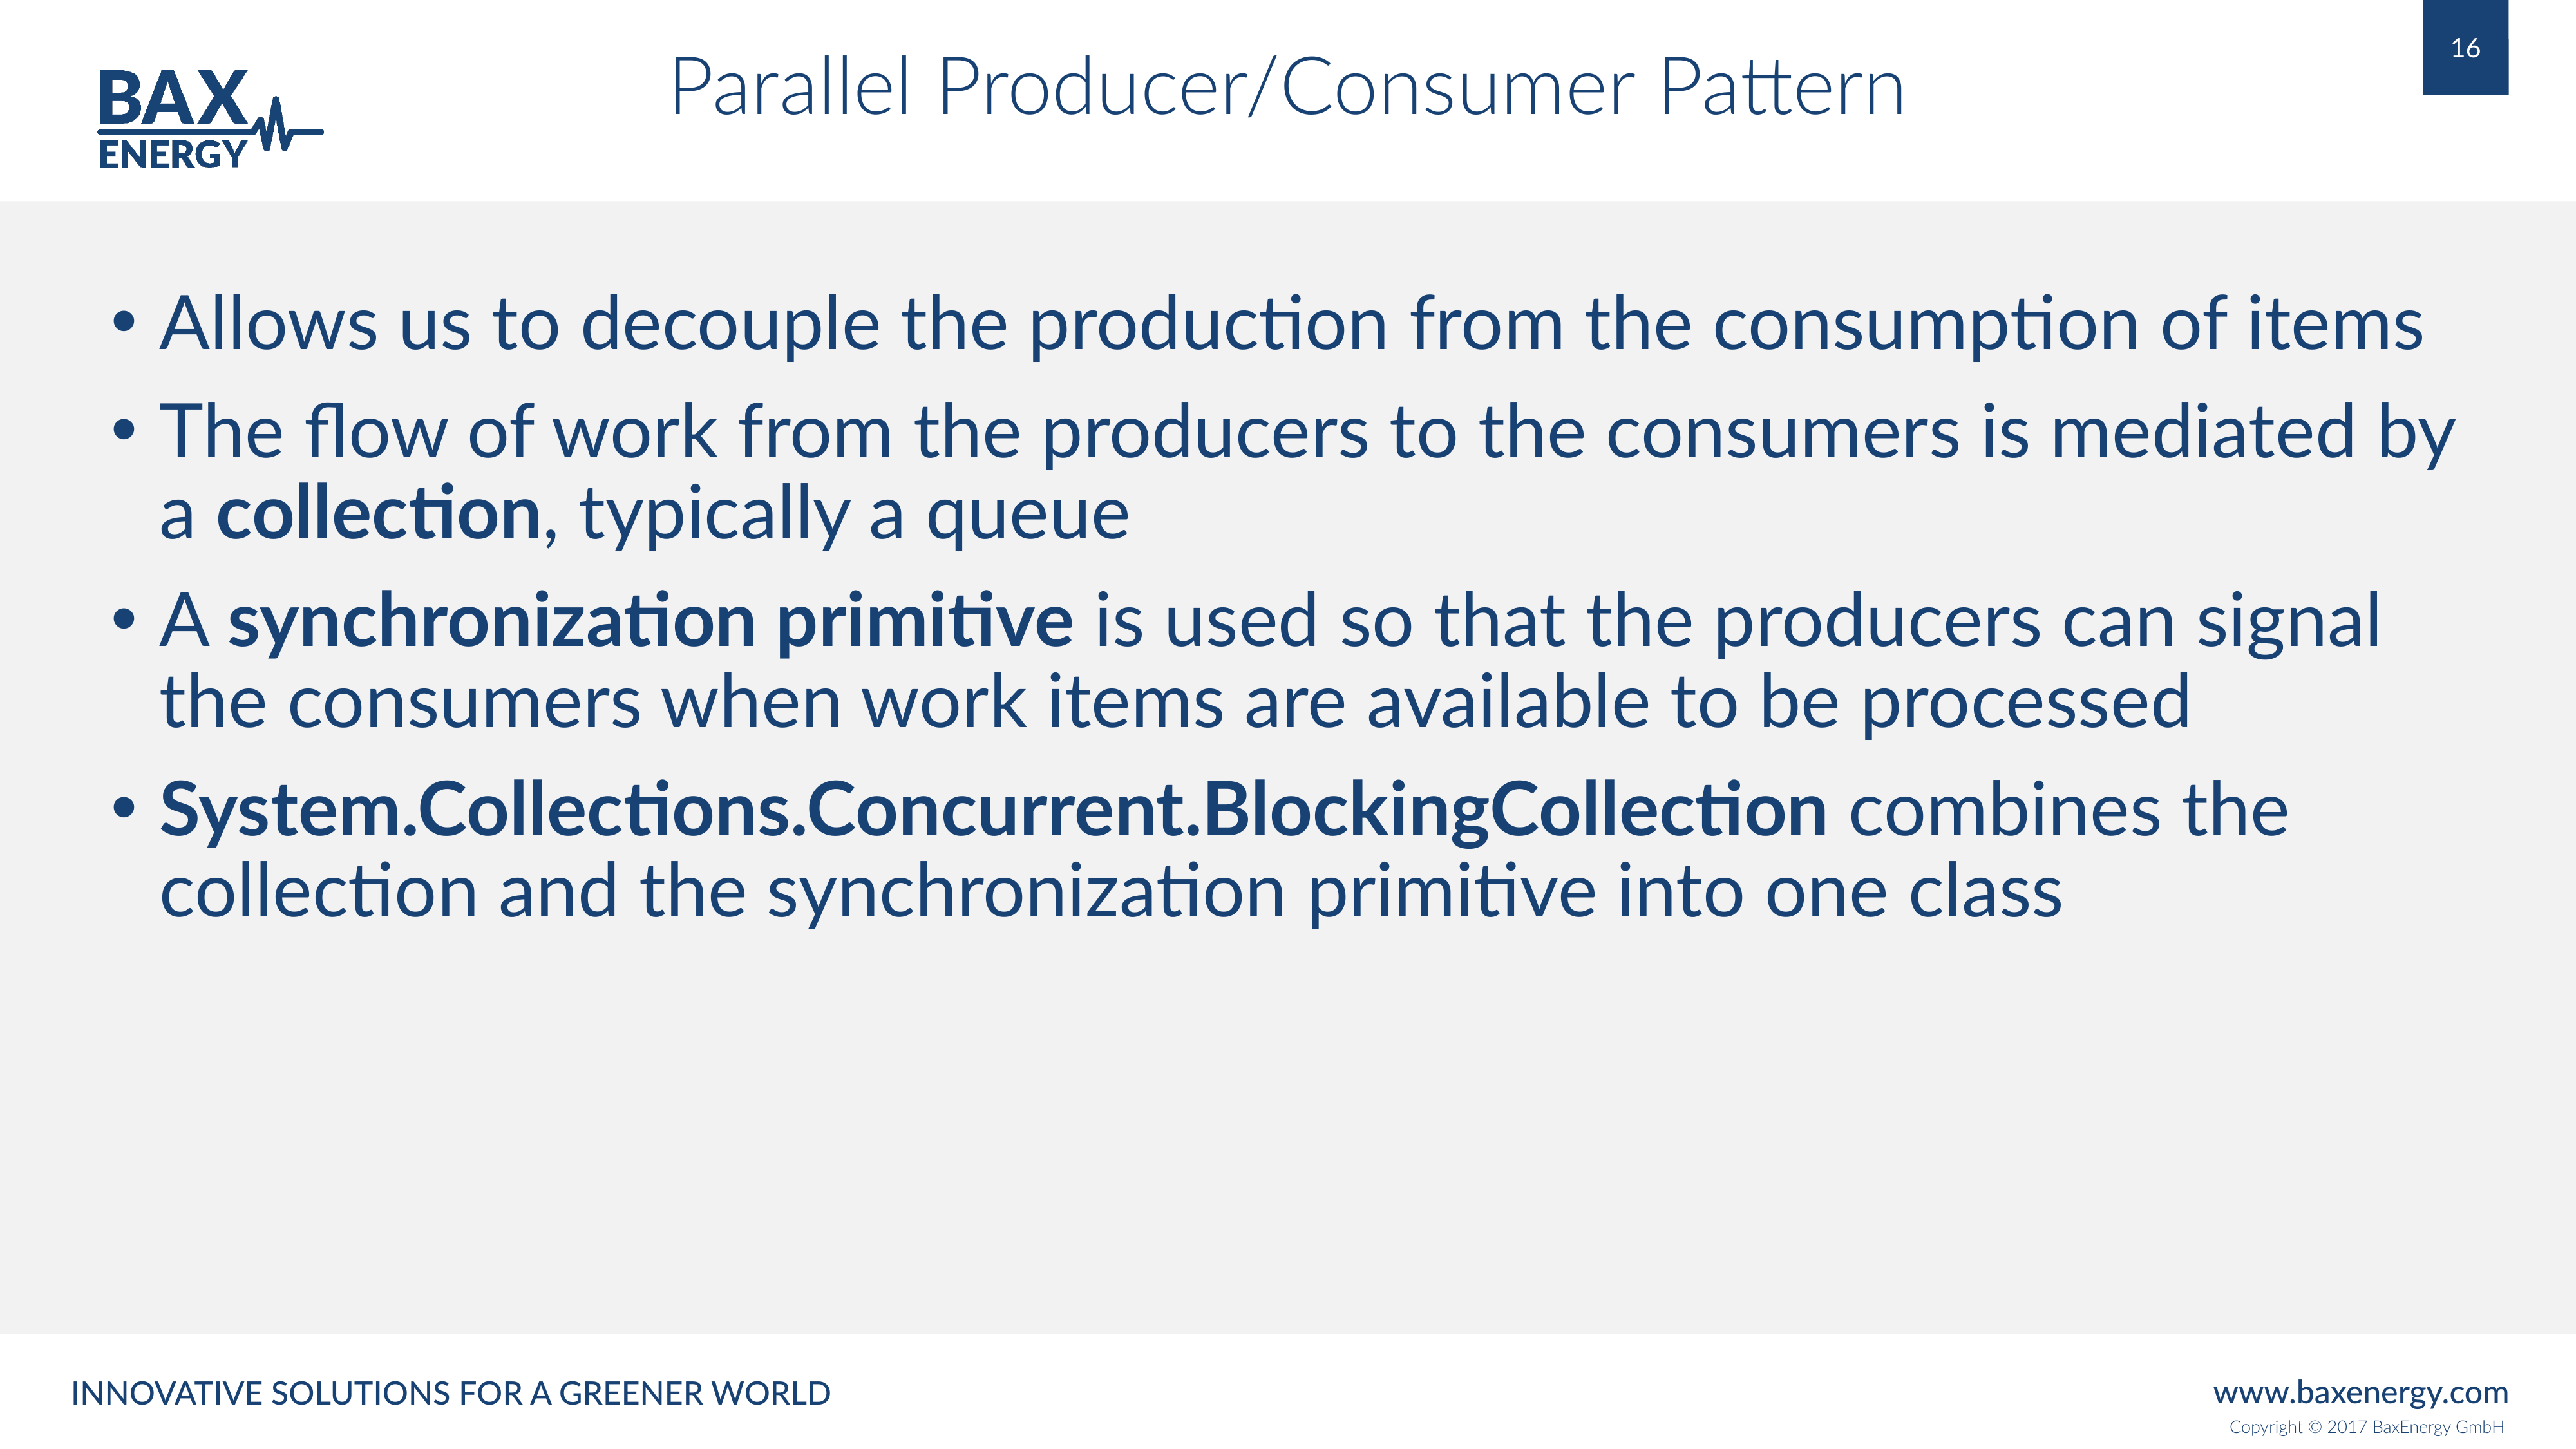

Parallel Producer/Consumer Pattern
Allows us to decouple the production from the consumption of items
The flow of work from the producers to the consumers is mediated by a collection, typically a queue
A synchronization primitive is used so that the producers can signal the consumers when work items are available to be processed
System.Collections.Concurrent.BlockingCollection combines the collection and the synchronization primitive into one class